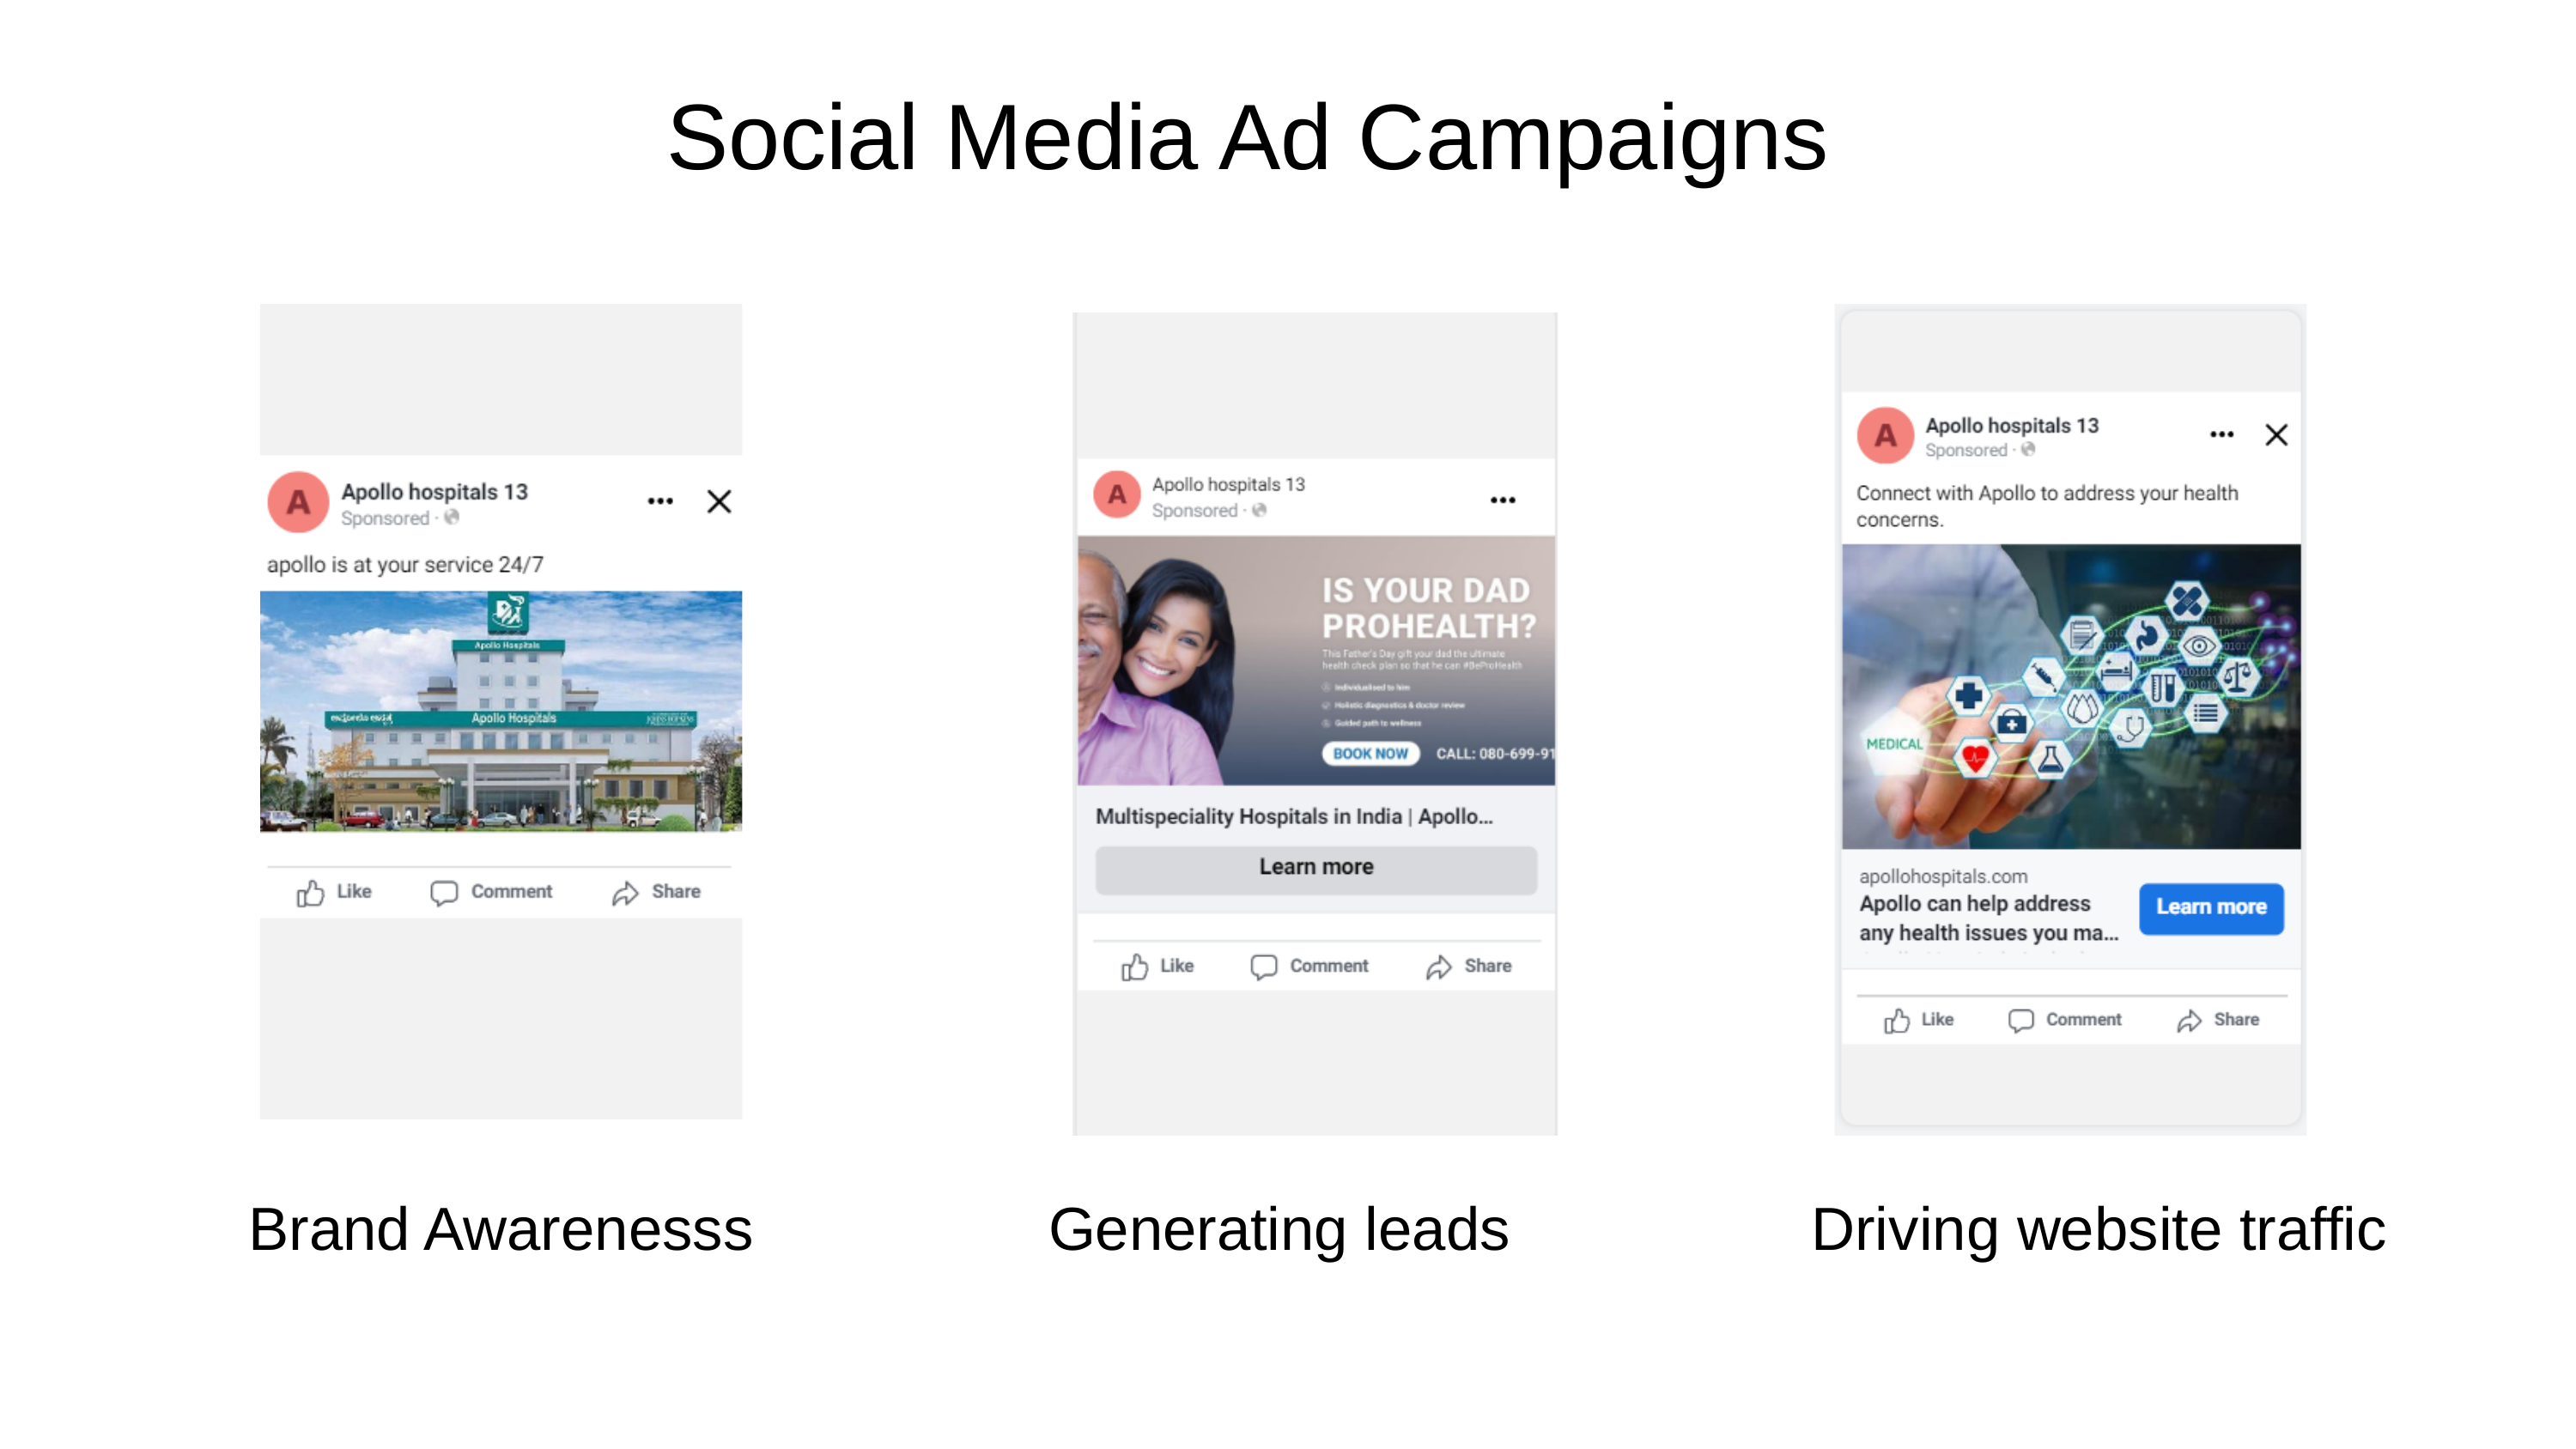

Social Media Ad Campaigns

Brand Awarenesss
Generating leads
Driving website traffic